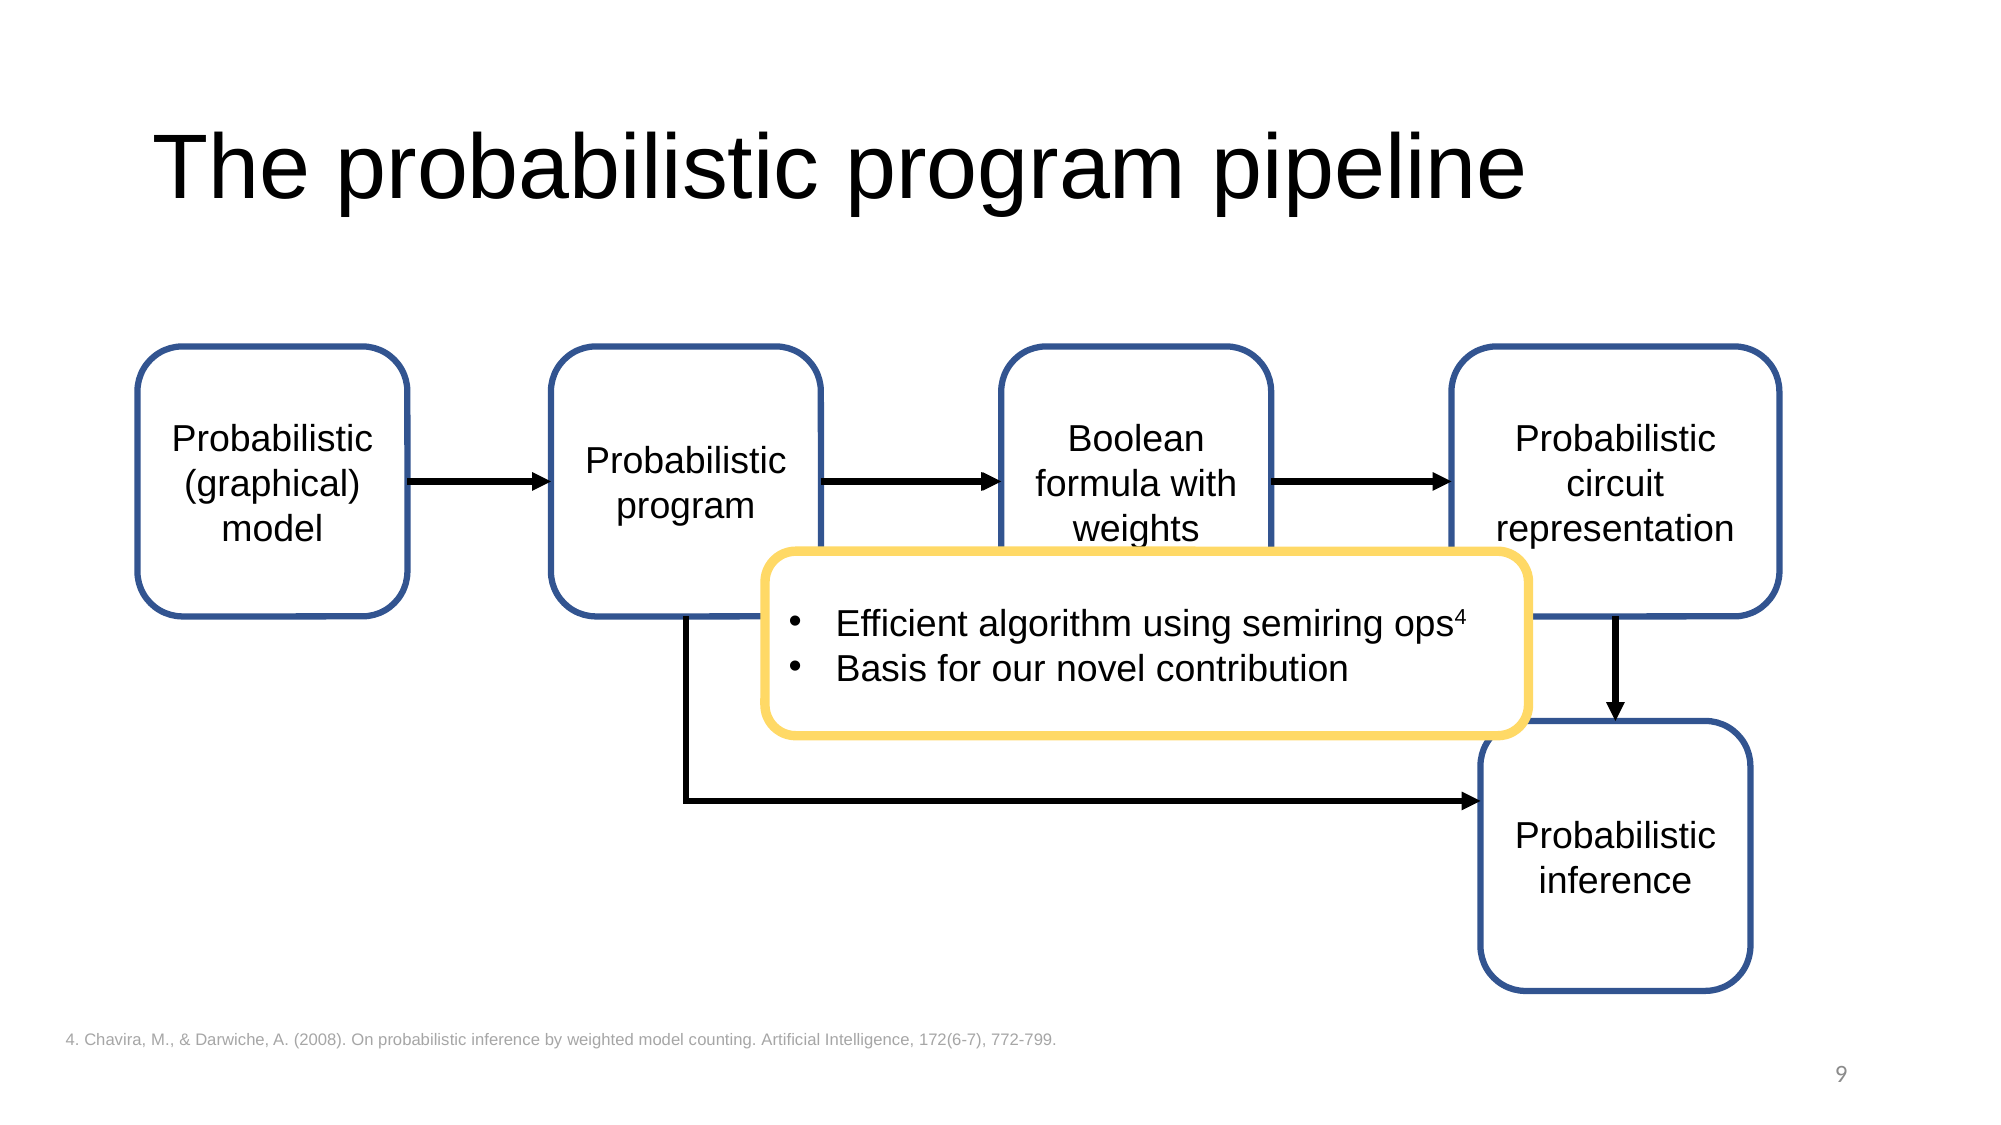

# The probabilistic program pipeline
Probabilistic
(graphical) model
Probabilistic program
Boolean formula with weights
Probabilistic circuit representation
Efficient algorithm using semiring ops4
Basis for our novel contribution
Probabilistic inference
4. Chavira, M., & Darwiche, A. (2008). On probabilistic inference by weighted model counting. Artificial Intelligence, 172(6-7), 772-799.
9